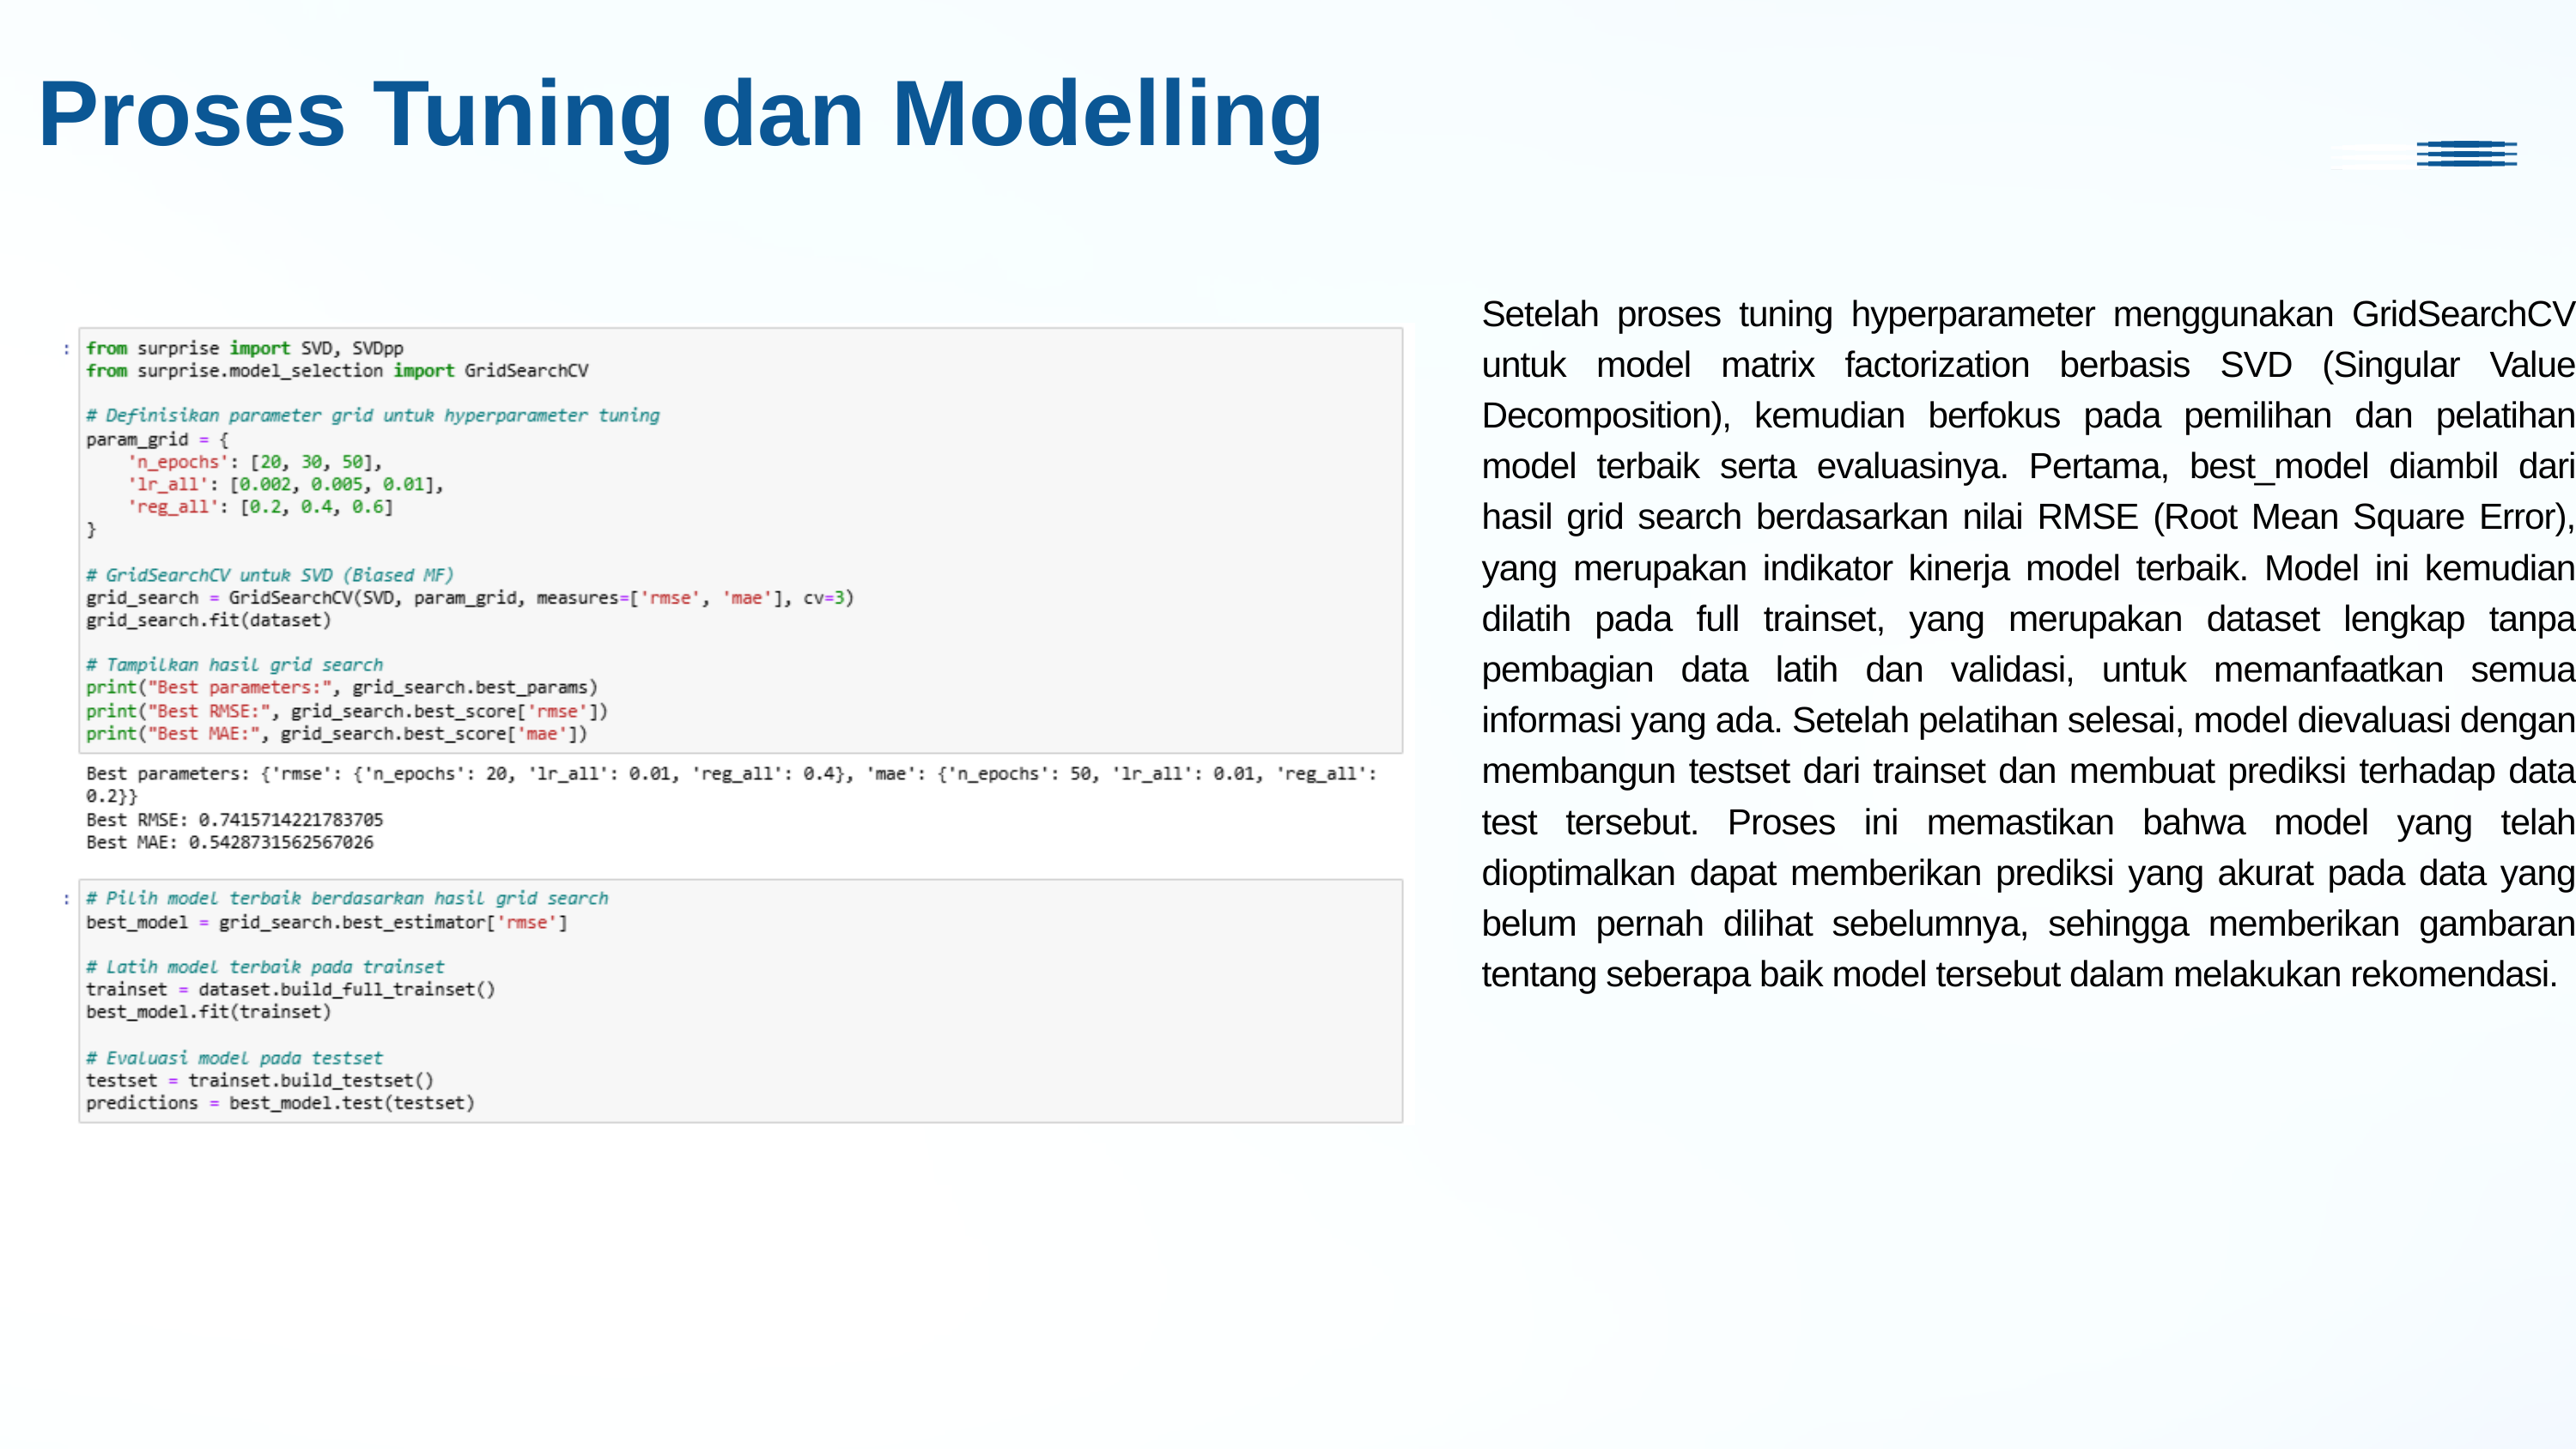

Proses Tuning dan Modelling

Setelah proses tuning hyperparameter menggunakan GridSearchCV untuk model matrix factorization berbasis SVD (Singular Value Decomposition), kemudian berfokus pada pemilihan dan pelatihan model terbaik serta evaluasinya. Pertama, best_model diambil dari hasil grid search berdasarkan nilai RMSE (Root Mean Square Error), yang merupakan indikator kinerja model terbaik. Model ini kemudian dilatih pada full trainset, yang merupakan dataset lengkap tanpa pembagian data latih dan validasi, untuk memanfaatkan semua informasi yang ada. Setelah pelatihan selesai, model dievaluasi dengan membangun testset dari trainset dan membuat prediksi terhadap data test tersebut. Proses ini memastikan bahwa model yang telah dioptimalkan dapat memberikan prediksi yang akurat pada data yang belum pernah dilihat sebelumnya, sehingga memberikan gambaran tentang seberapa baik model tersebut dalam melakukan rekomendasi.